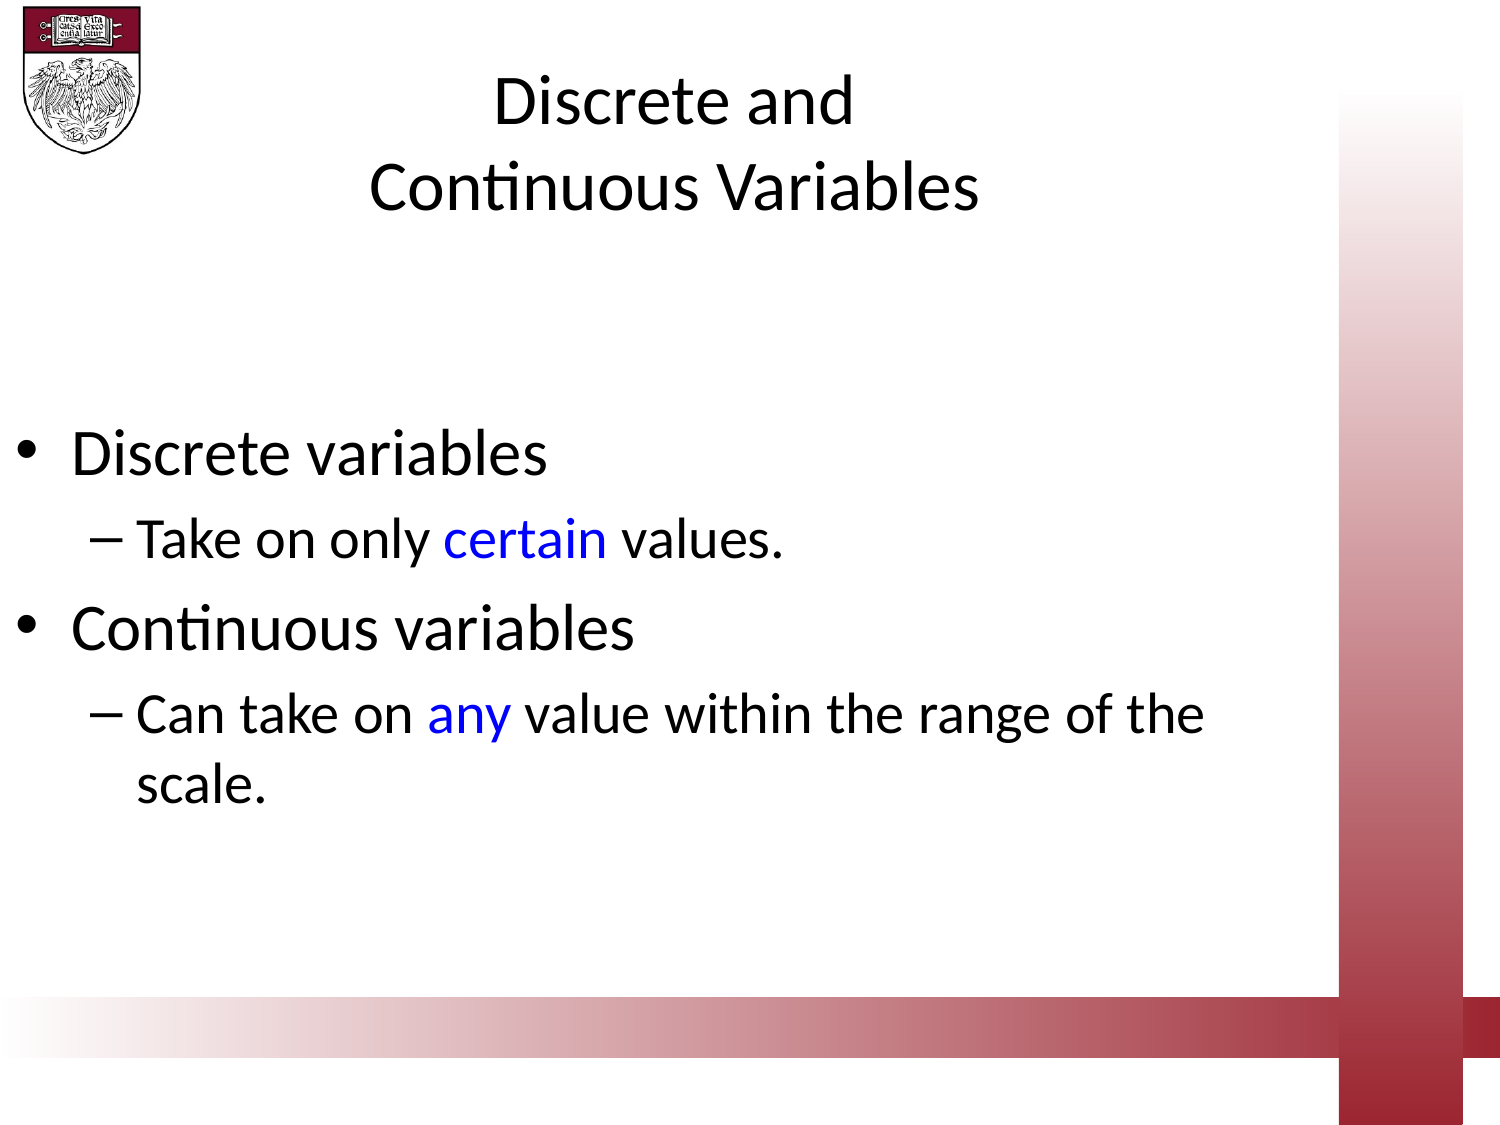

Discrete and
Continuous Variables

Discrete variables
Take on only certain values.
Continuous variables
Can take on any value within the range of the scale.